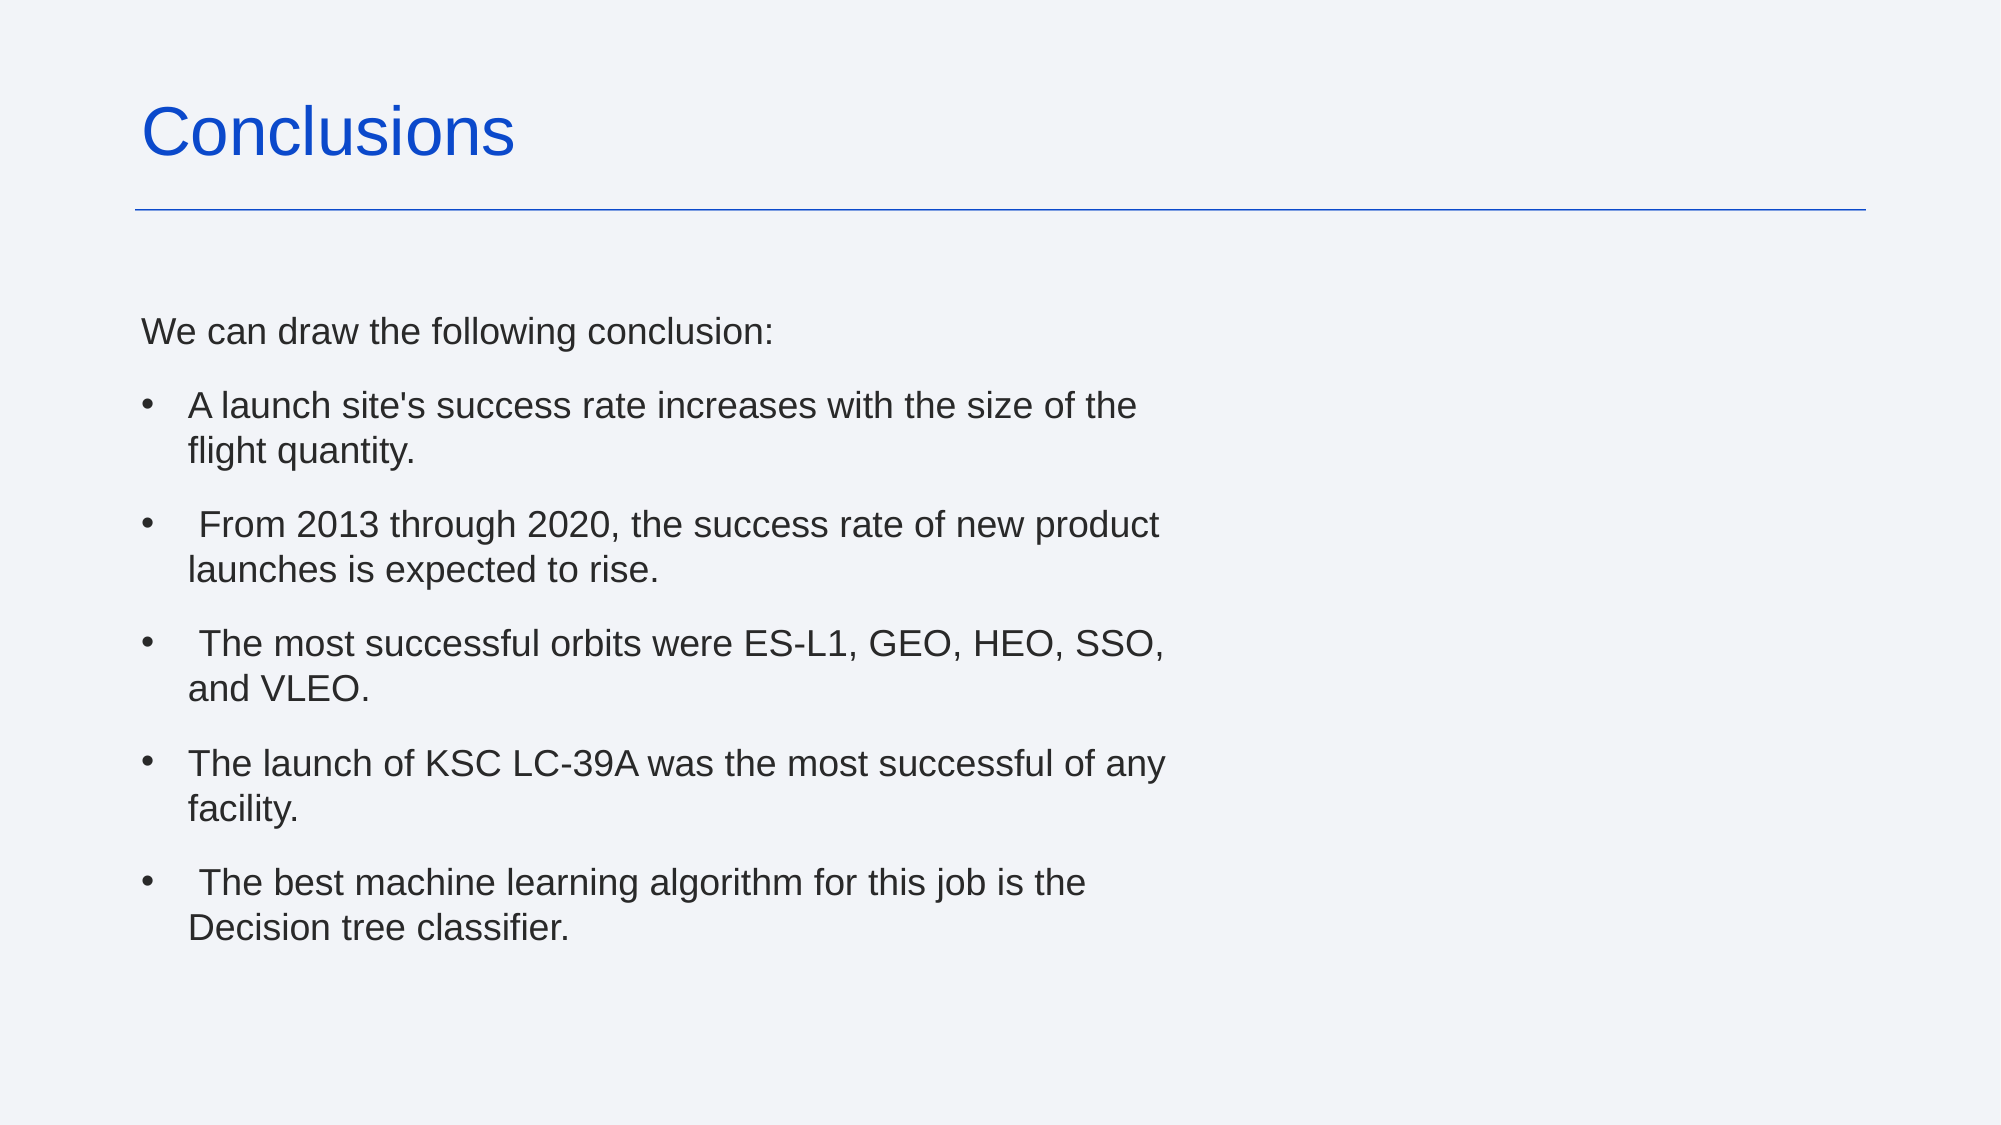

Conclusions
We can draw the following conclusion:
A launch site's success rate increases with the size of the flight quantity.
 From 2013 through 2020, the success rate of new product launches is expected to rise.
 The most successful orbits were ES-L1, GEO, HEO, SSO, and VLEO.
The launch of KSC LC-39A was the most successful of any facility.
 The best machine learning algorithm for this job is the Decision tree classifier.
45